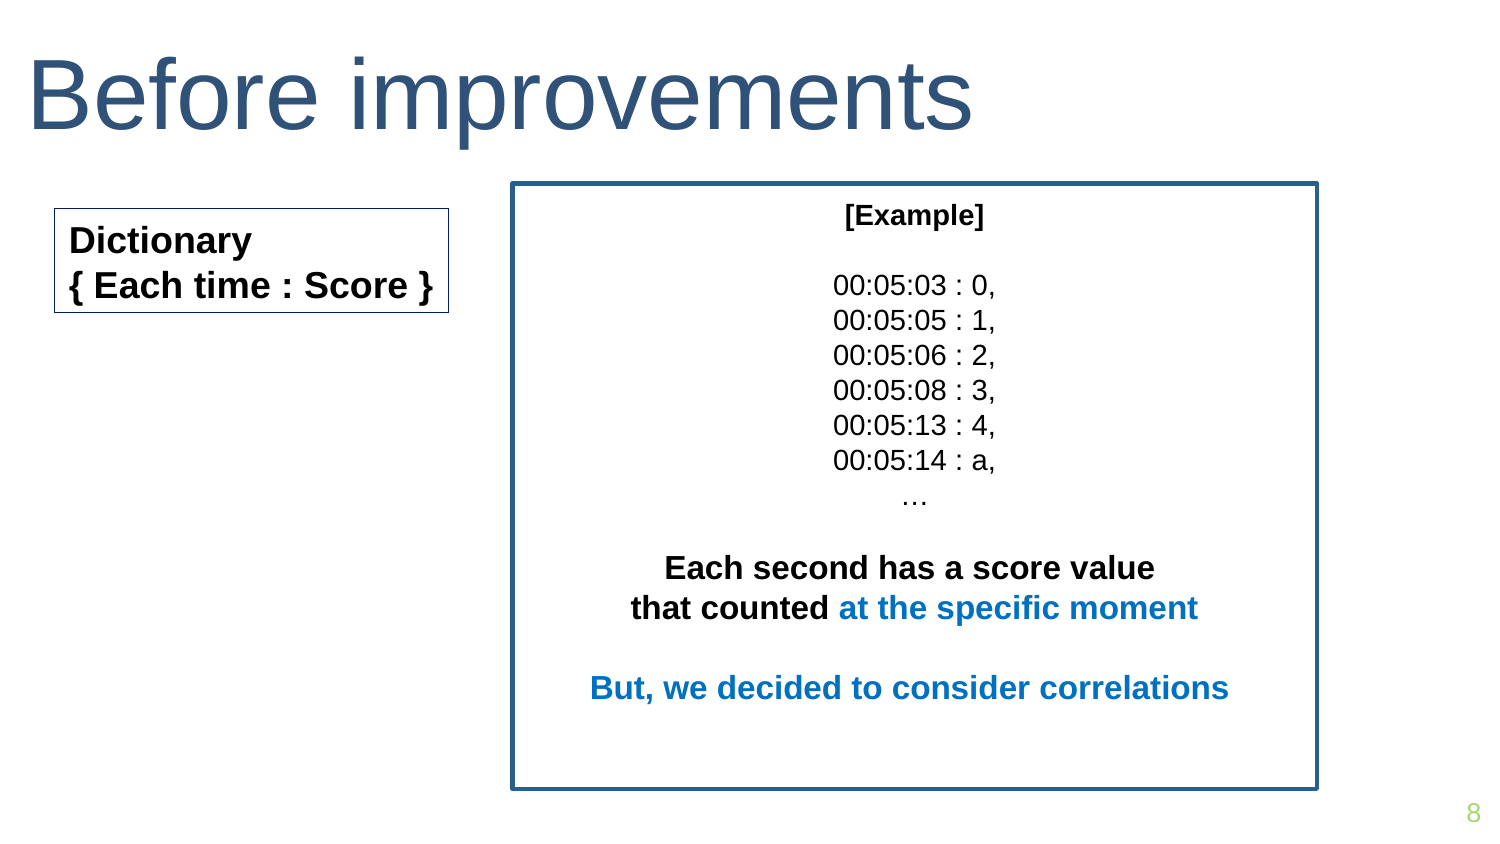

Before improvements
[Example]

00:05:03 : 0,
00:05:05 : 1,
00:05:06 : 2,
00:05:08 : 3,
00:05:13 : 4,
00:05:14 : a,
…

Each second has a score value
that counted at the specific moment

But, we decided to consider correlations

Dictionary
{ Each time : Score }
8